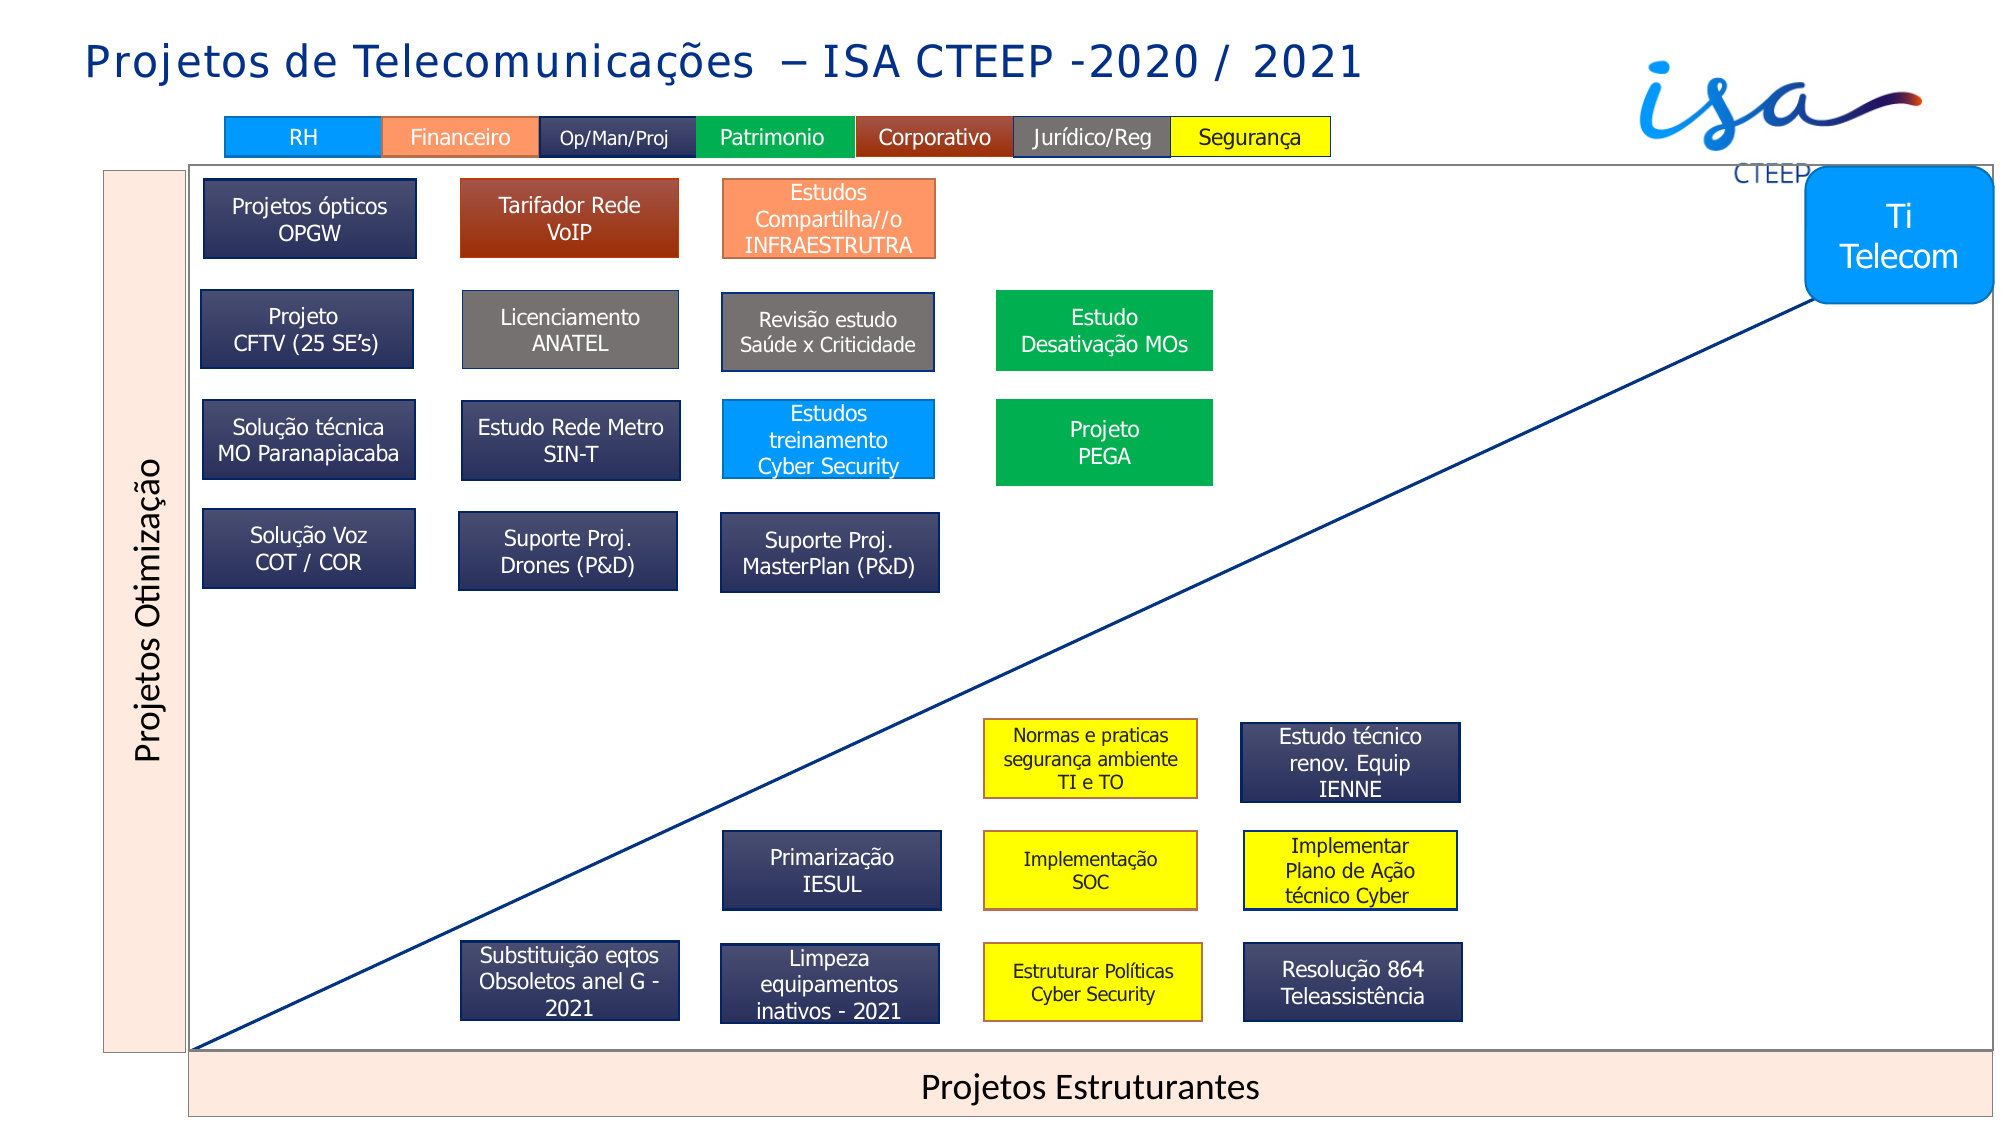

# Projetos de Telecomunicações  – ISA CTEEP -2020 / 2021
Corporativo
RH
Financeiro
Op/Man/Proj
Patrimonio
Segurança
Jurídico/Reg

Ti Telecom
Tarifador Rede VoIP
Estudos
Compartilha//o
INFRAESTRUTRA
Projetos ópticos
OPGW
Projeto
CFTV (25 SE’s)
Licenciamento
ANATEL
Estudo
Desativação MOs
Revisão estudo
Saúde x Criticidade
Estudos treinamento Cyber Security
Solução técnica
MO Paranapiacaba
Projeto
PEGA
Estudo Rede Metro
SIN-T
Solução Voz
COT / COR
Suporte Proj.
Drones (P&D)
Suporte Proj.
MasterPlan (P&D)
Projetos Otimização
Normas e praticas segurança ambiente TI e TO
Estudo técnico renov. Equip IENNE
Primarização IESUL
Implementação
SOC
Implementar
Plano de Ação técnico Cyber
Substituição eqtos Obsoletos anel G - 2021
Estruturar Políticas
Cyber Security
Resolução 864
Teleassistência
Limpeza equipamentos inativos - 2021
Projetos Estruturantes